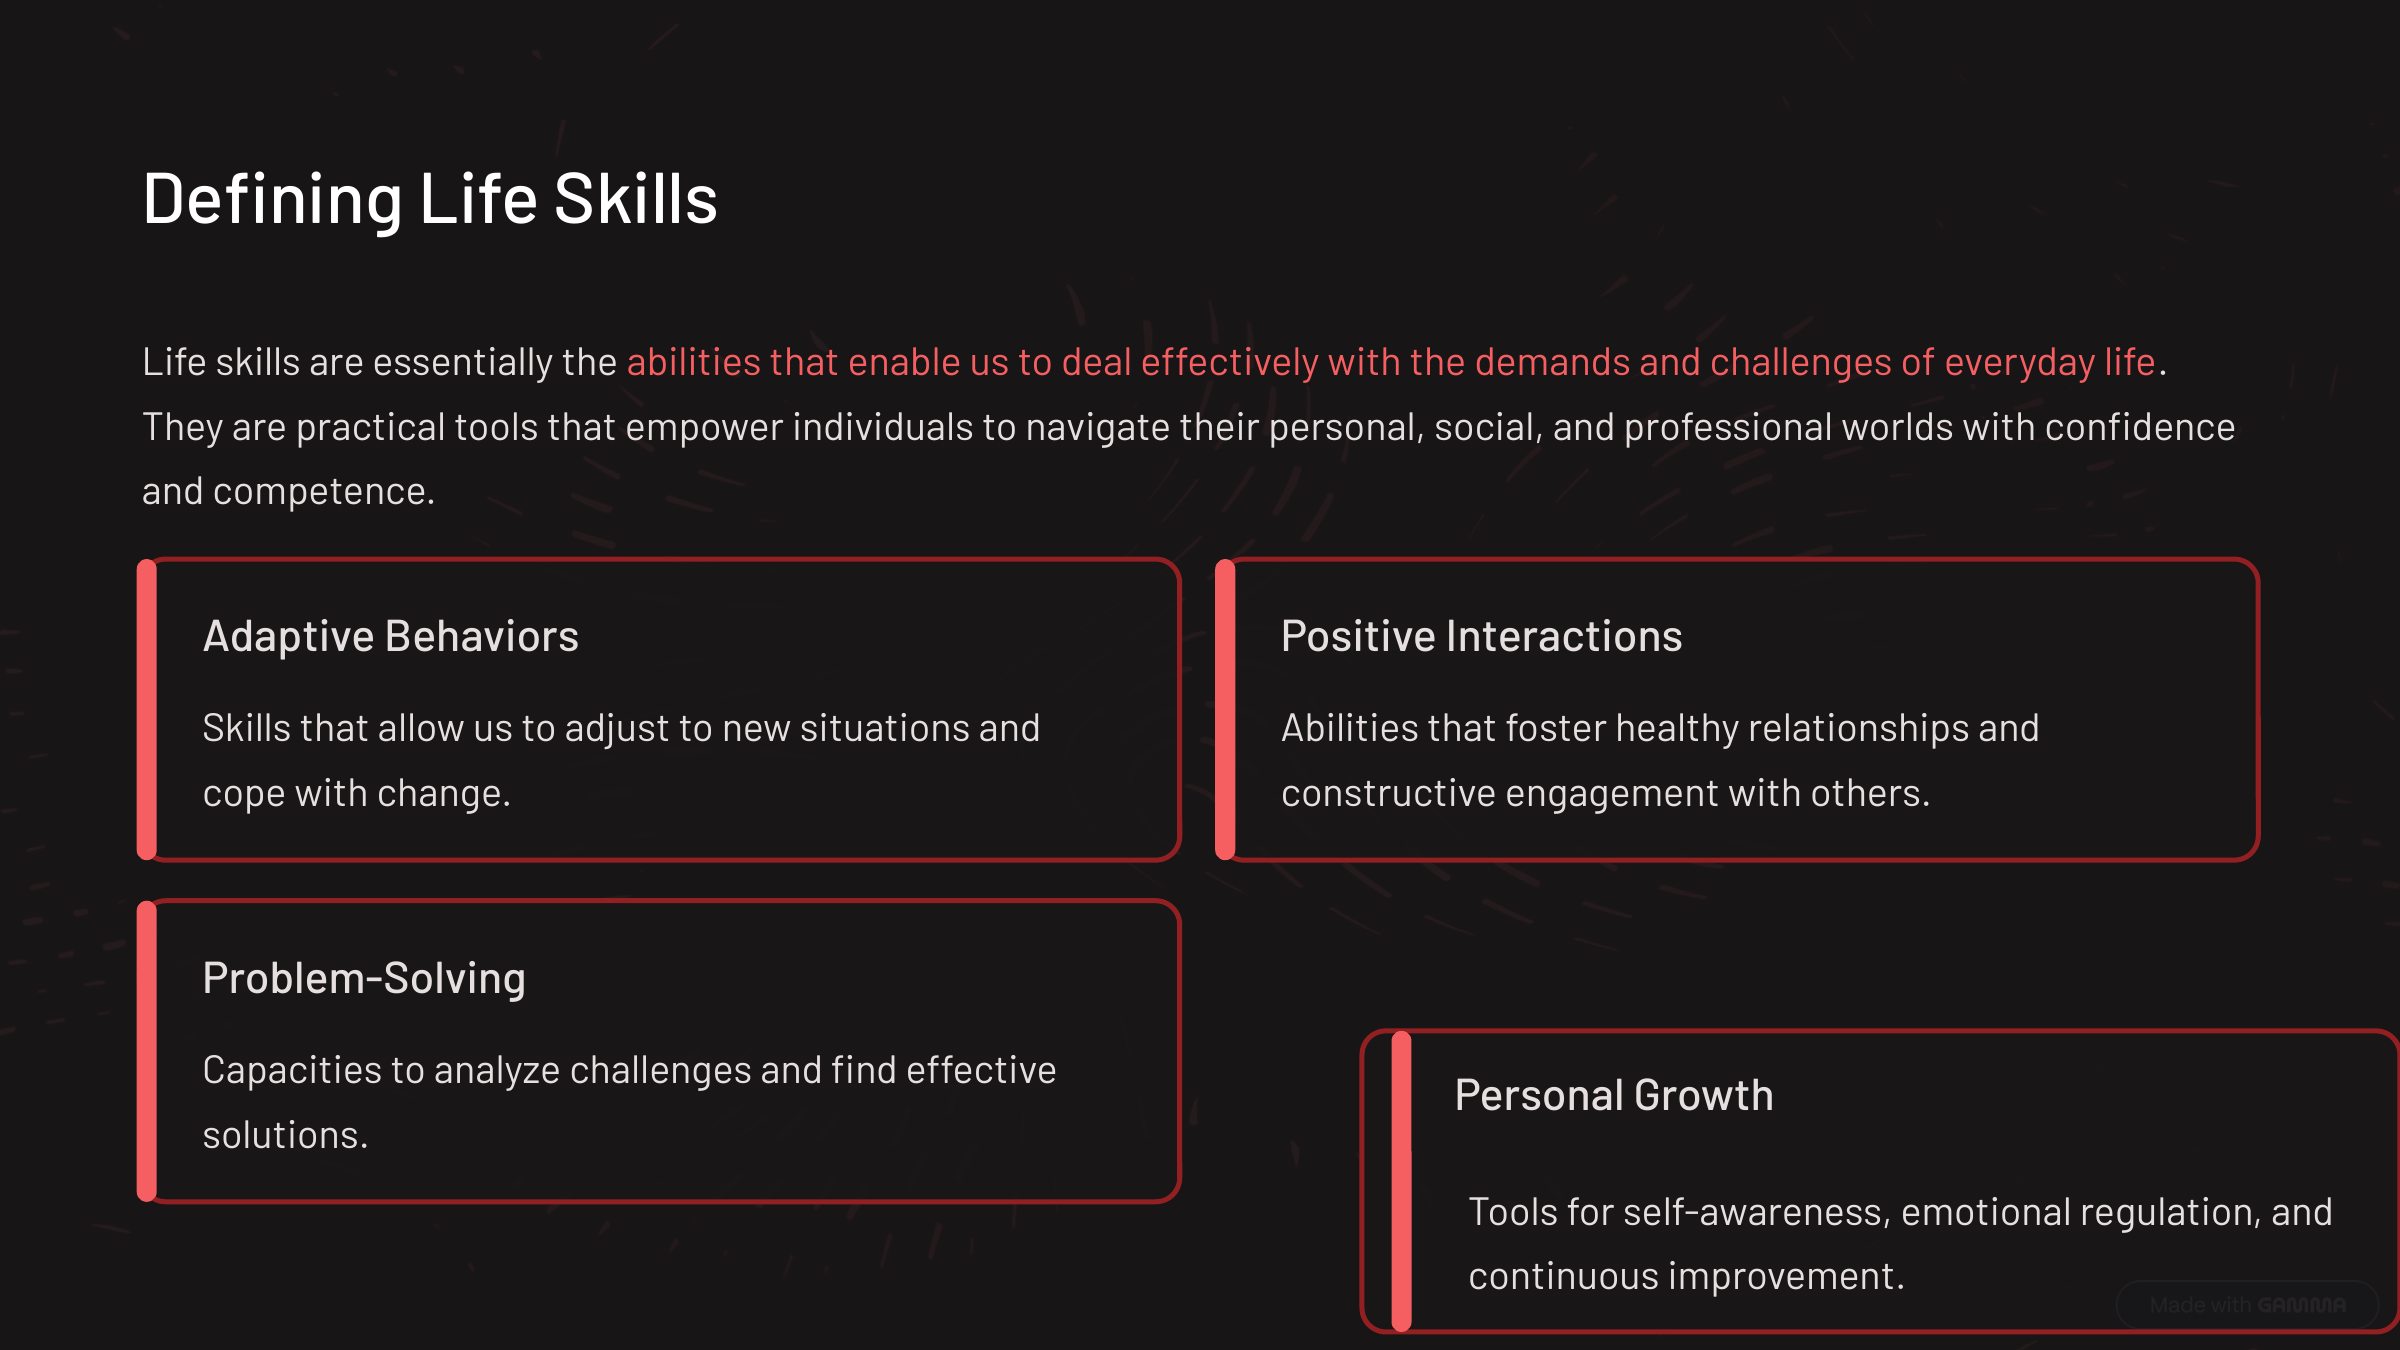

Defining Life Skills
Life skills are essentially the abilities that enable us to deal effectively with the demands and challenges of everyday life. They are practical tools that empower individuals to navigate their personal, social, and professional worlds with confidence and competence.

Adaptive Behaviors
Positive Interactions
Skills that allow us to adjust to new situations and cope with change.
Abilities that foster healthy relationships and constructive engagement with others.

Problem-Solving
Capacities to analyze challenges and find effective solutions.

Personal Growth
Tools for self-awareness, emotional regulation, and continuous improvement.